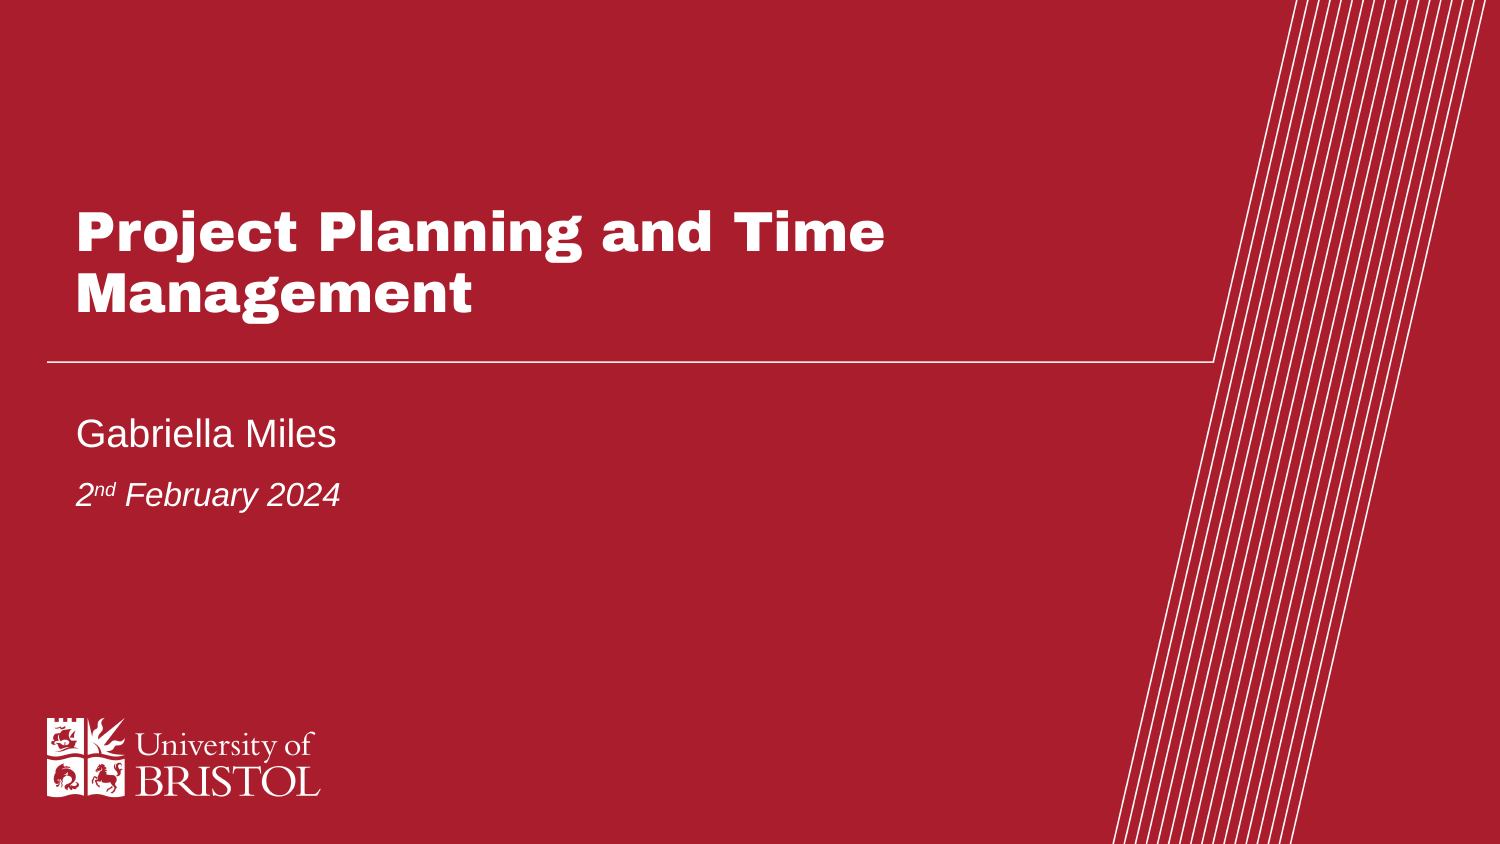

# Project Planning and Time Management
Gabriella Miles
2nd February 2024